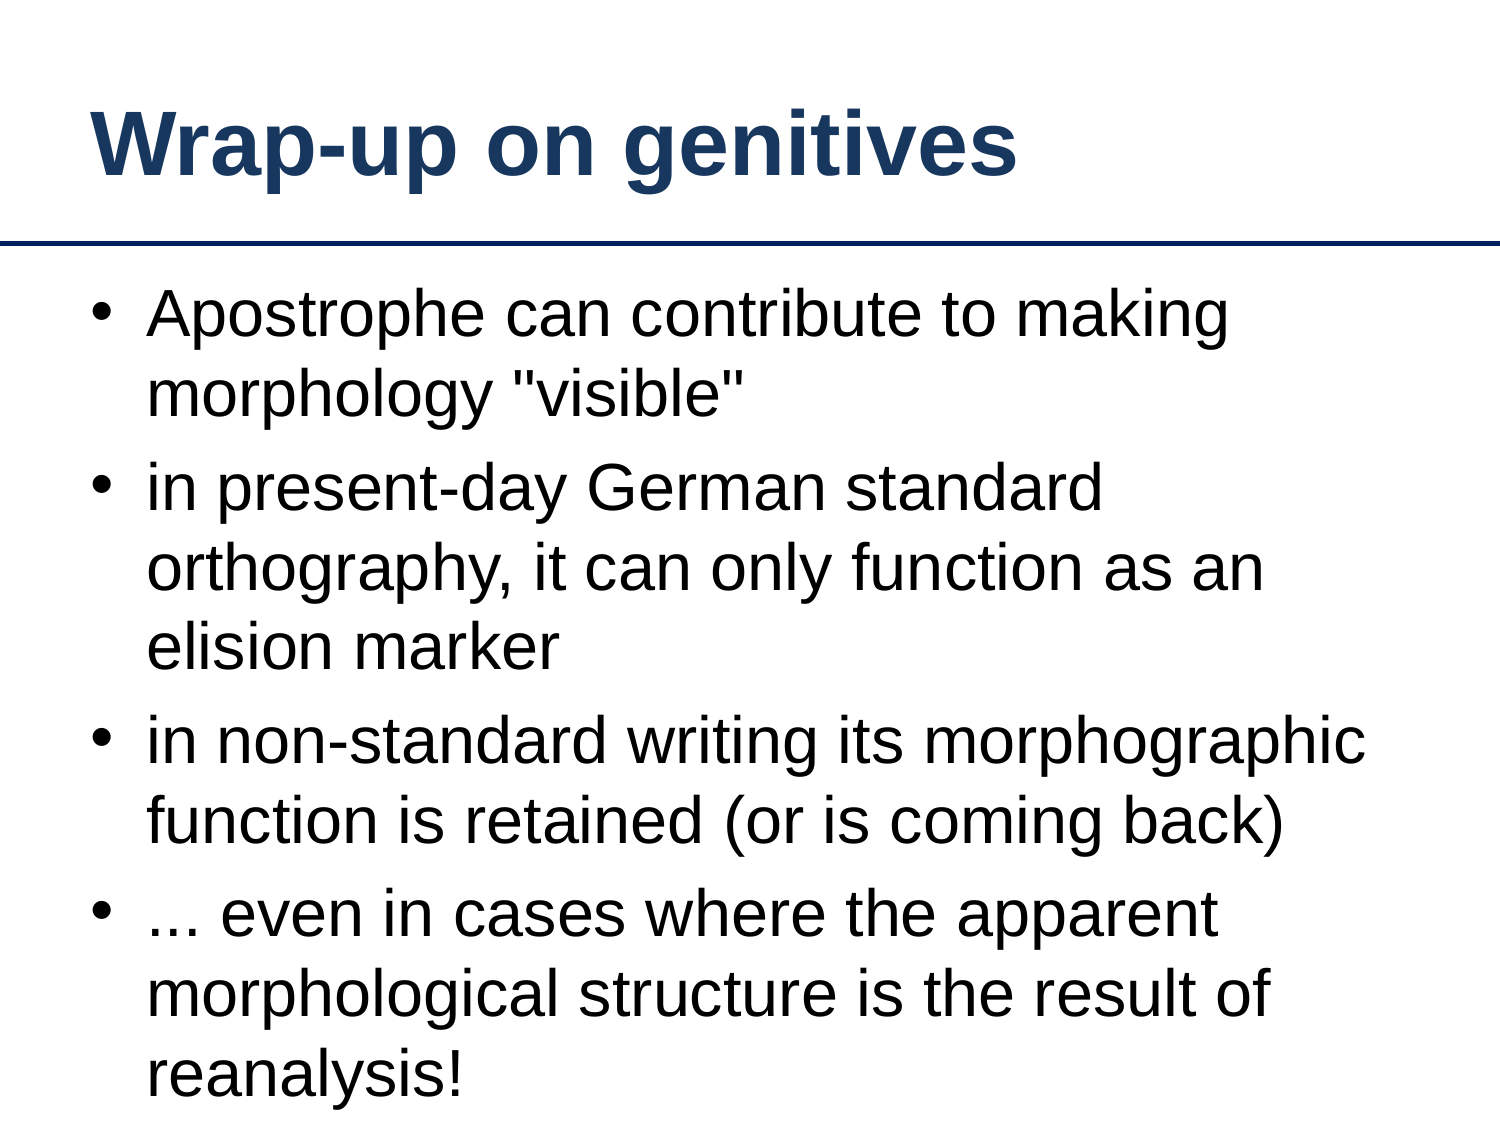

# Wrap-up on genitives
Apostrophe can contribute to making morphology "visible"
in present-day German standard orthography, it can only function as an elision marker
in non-standard writing its morphographic function is retained (or is coming back)
... even in cases where the apparent morphological structure is the result of reanalysis!